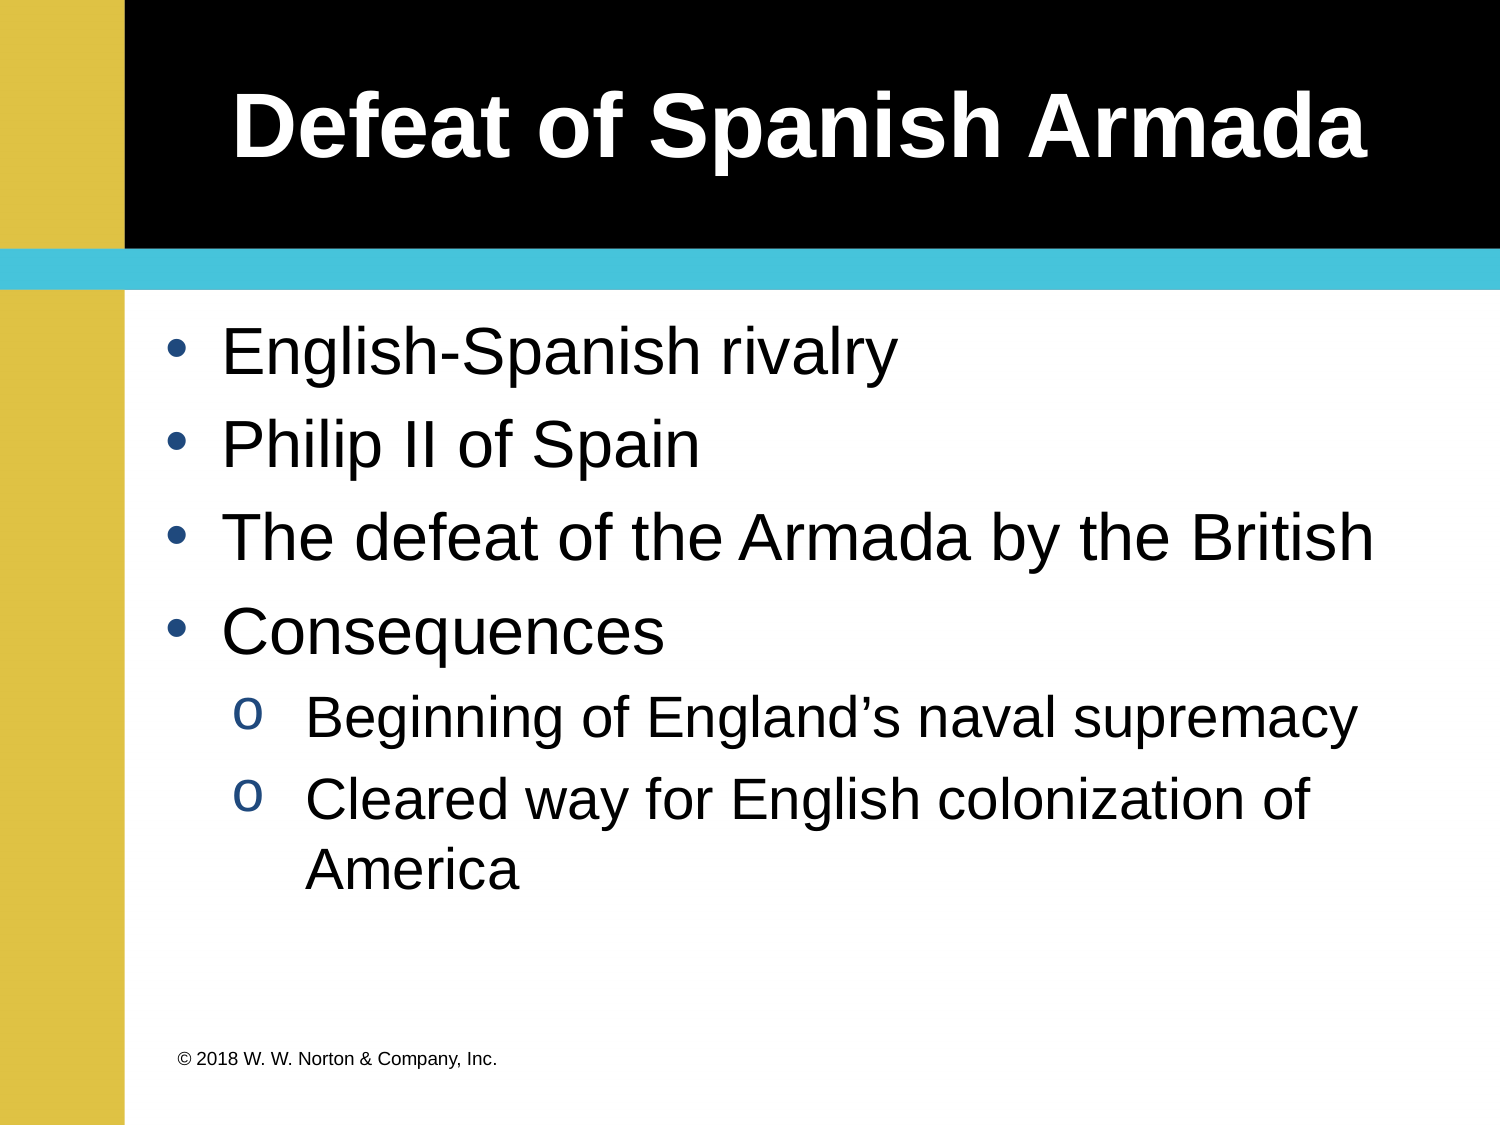

# Defeat of Spanish Armada
English-Spanish rivalry
Philip II of Spain
The defeat of the Armada by the British
Consequences
Beginning of England’s naval supremacy
Cleared way for English colonization of America